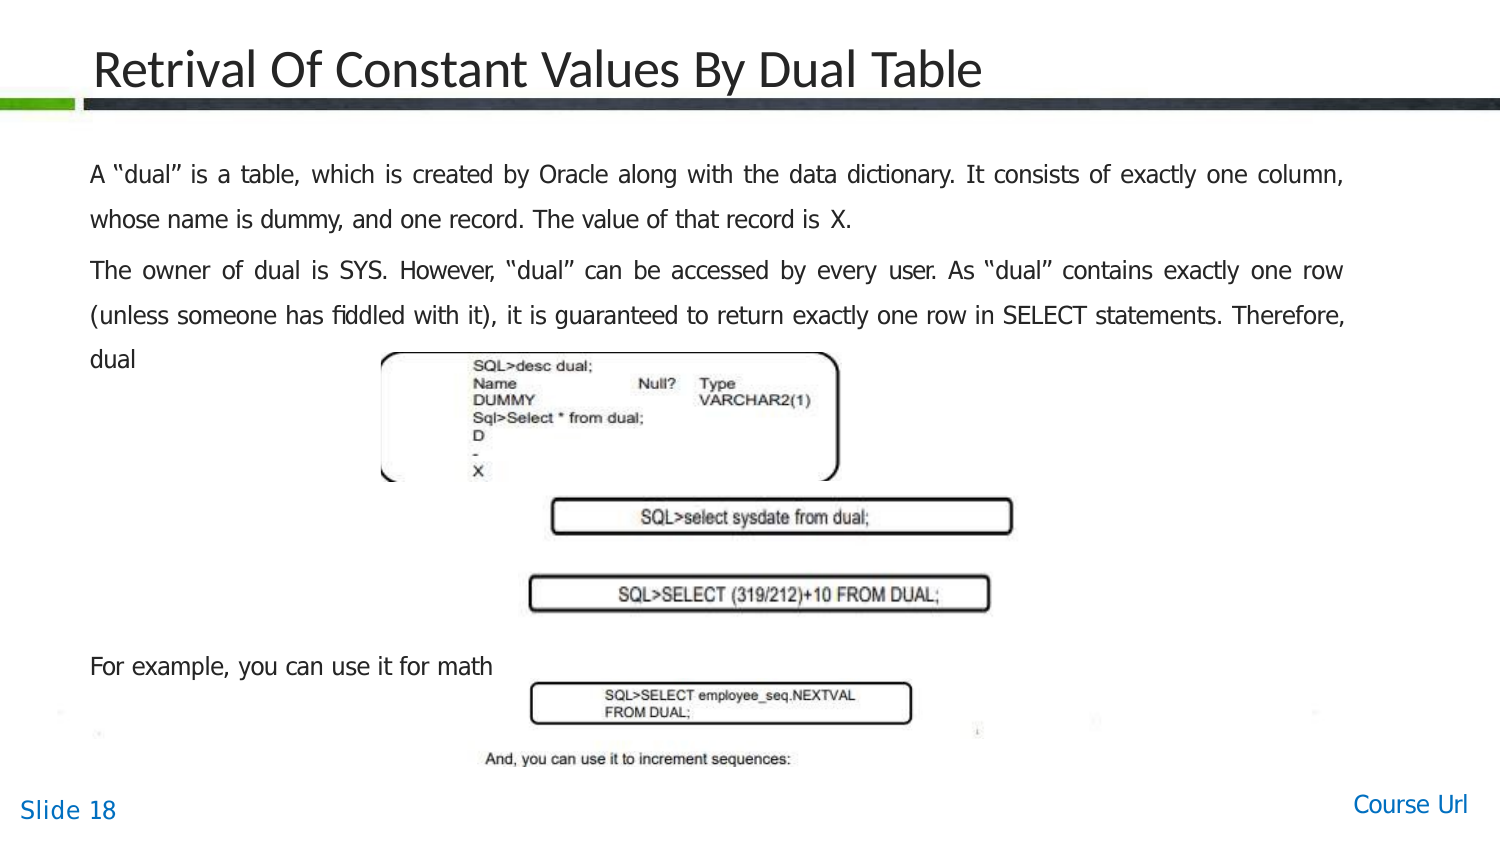

# Retrival Of Constant Values By Dual Table
A “dual” is a table, which is created by Oracle along with the data dictionary. It consists of exactly one column,  whose name is dummy, and one record. The value of that record is X.
The owner of dual is SYS. However, “dual” can be accessed by every user. As “dual” contains exactly one row  (unless someone has fiddled with it), it is guaranteed to return exactly one row in SELECT statements. Therefore,  dual

For example, you can use it for math

Course Url
Slide 18